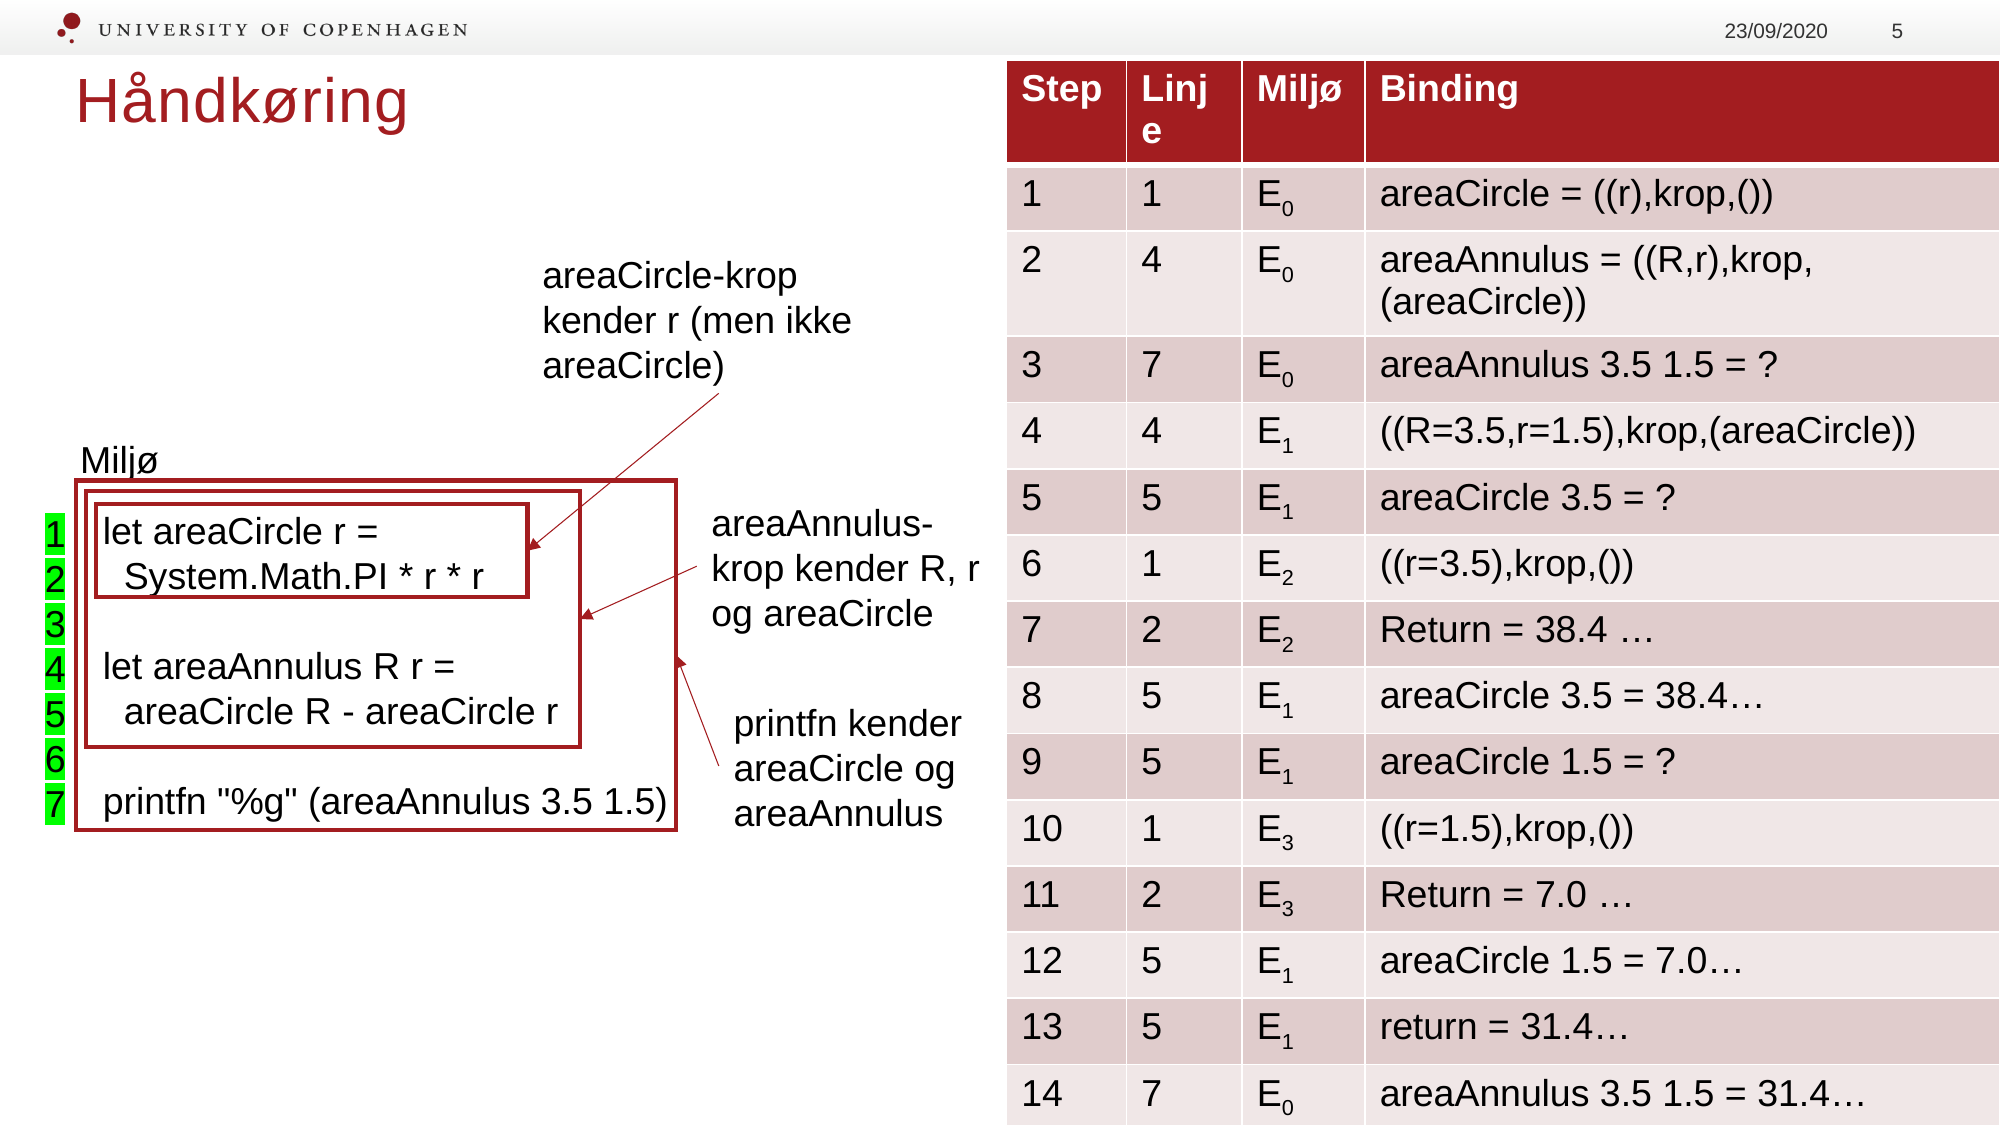

23/09/2020
5
Håndkøring
| Step | Linje | Miljø | Binding |
| --- | --- | --- | --- |
| 1 | 1 | E0 | areaCircle = ((r),krop,()) |
| 2 | 4 | E0 | areaAnnulus = ((R,r),krop,(areaCircle)) |
| 3 | 7 | E0 | areaAnnulus 3.5 1.5 = ? |
| 4 | 4 | E1 | ((R=3.5,r=1.5),krop,(areaCircle)) |
| 5 | 5 | E1 | areaCircle 3.5 = ? |
| 6 | 1 | E2 | ((r=3.5),krop,()) |
| 7 | 2 | E2 | Return = 38.4 … |
| 8 | 5 | E1 | areaCircle 3.5 = 38.4… |
| 9 | 5 | E1 | areaCircle 1.5 = ? |
| 10 | 1 | E3 | ((r=1.5),krop,()) |
| 11 | 2 | E3 | Return = 7.0 … |
| 12 | 5 | E1 | areaCircle 1.5 = 7.0… |
| 13 | 5 | E1 | return = 31.4… |
| 14 | 7 | E0 | areaAnnulus 3.5 1.5 = 31.4… |
| 14 | 7 | E0 | Output = 31.4… |
| 15 | 7 | E0 | Return = () |
areaCircle-krop kender r (men ikke areaCircle)
Miljø

areaAnnulus-krop kender R, r og areaCircle
let areaCircle r =
  System.Math.PI * r * r

let areaAnnulus R r =
  areaCircle R - areaCircle r

printfn "%g" (areaAnnulus 3.5 1.5)

1
2
3
4
5
6
7

printfn kender areaCircle og areaAnnulus